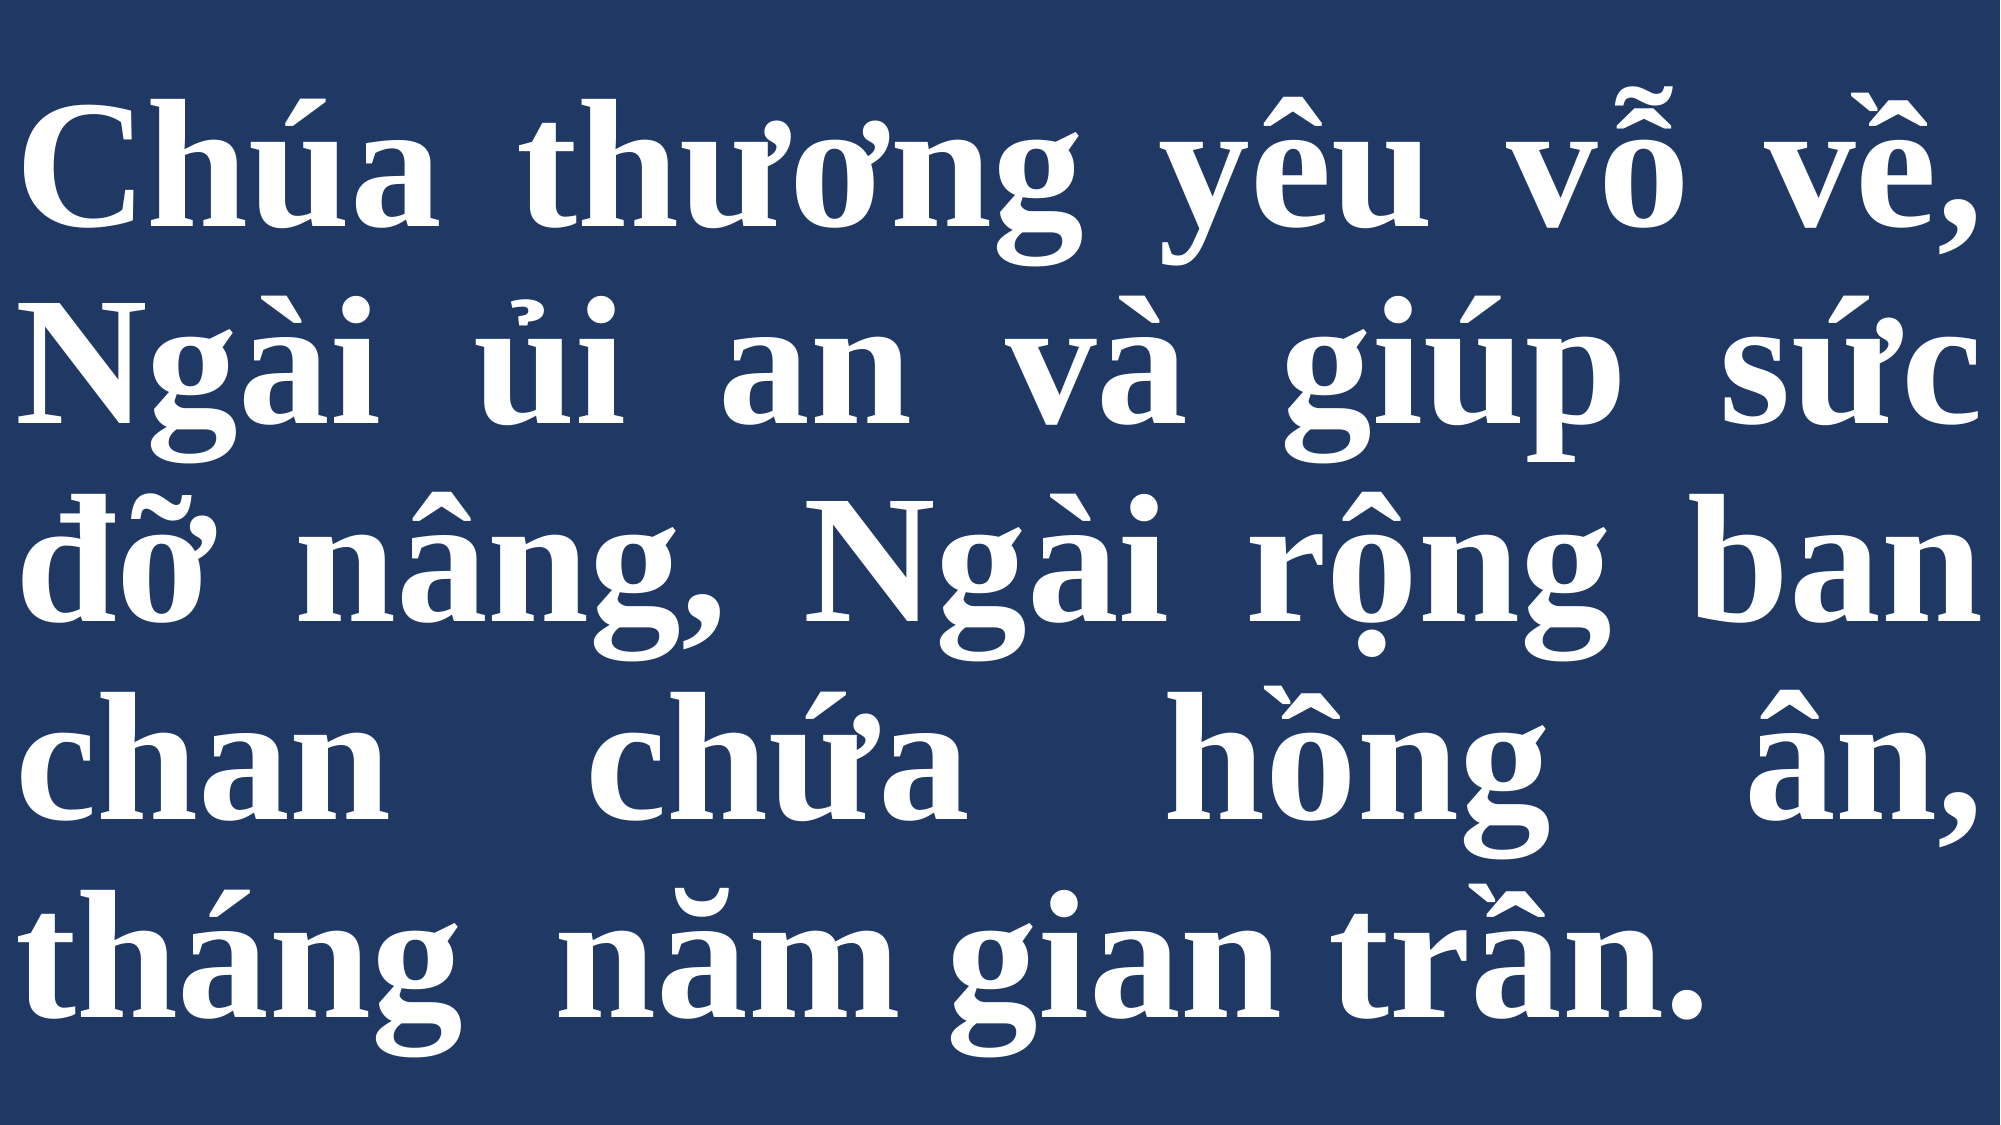

# Chúa thương yêu vỗ về, Ngài ủi an và giúp sức đỡ nâng, Ngài rộng ban chan chứa hồng ân, tháng  năm gian trần.